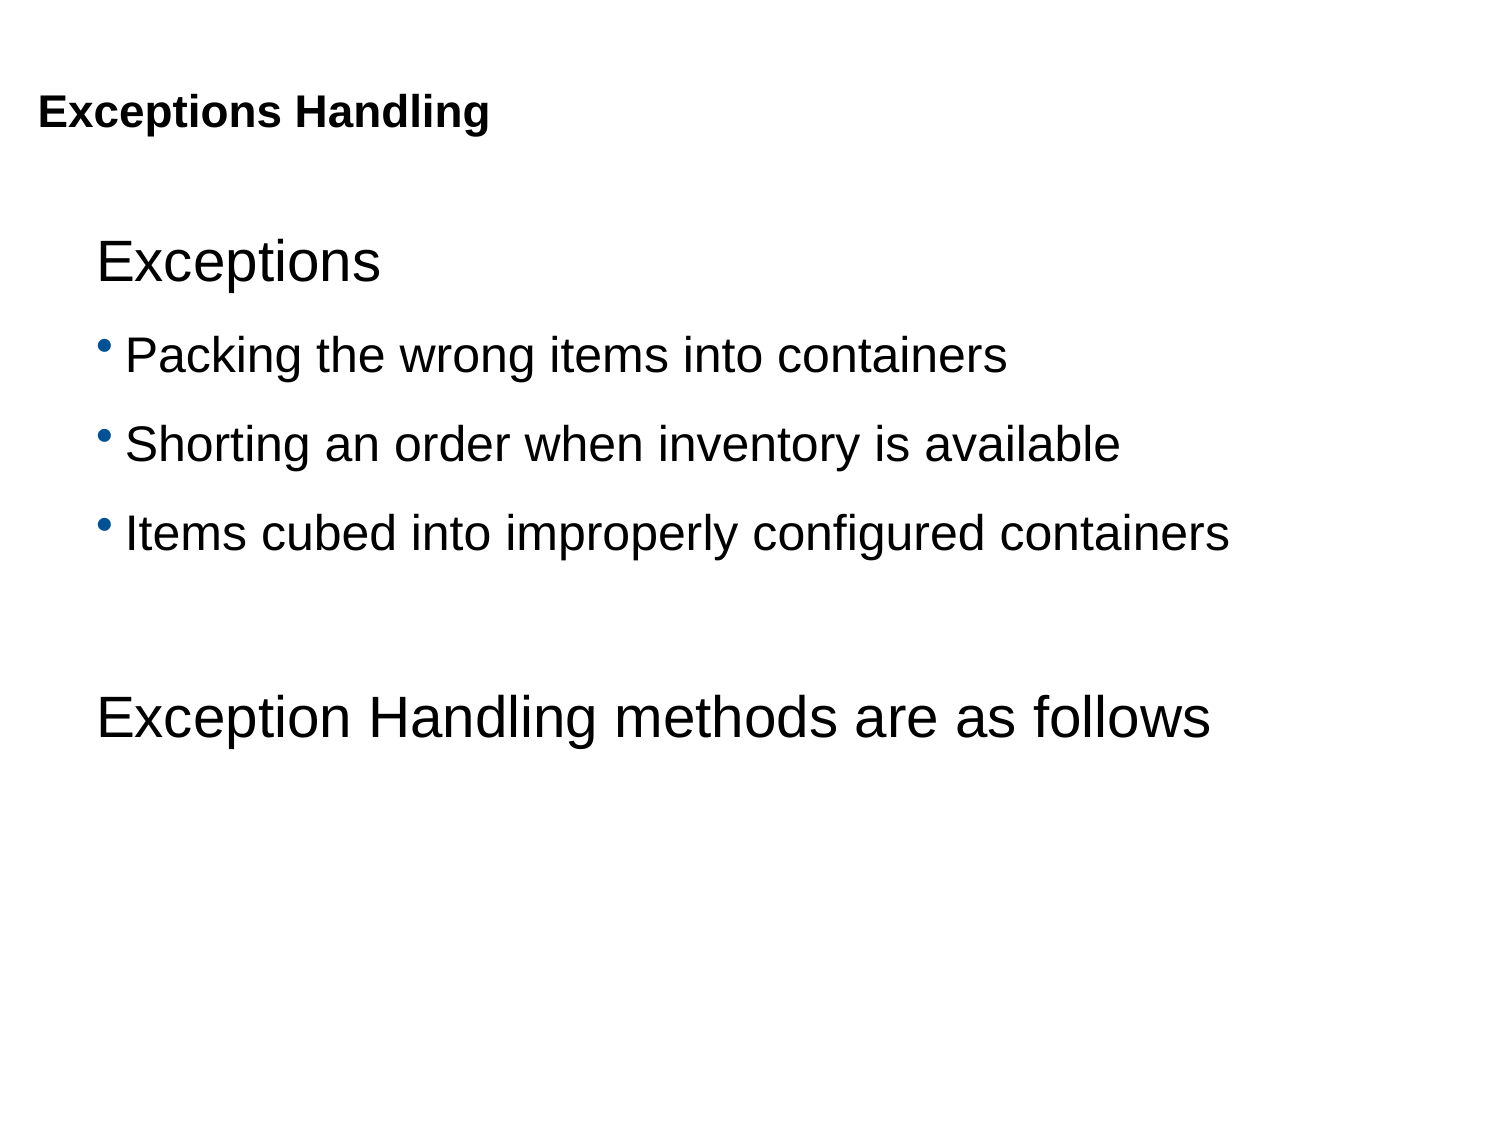

# Exceptions Handling
Exceptions
Packing the wrong items into containers
Shorting an order when inventory is available
Items cubed into improperly configured containers

Exception Handling methods are as follows